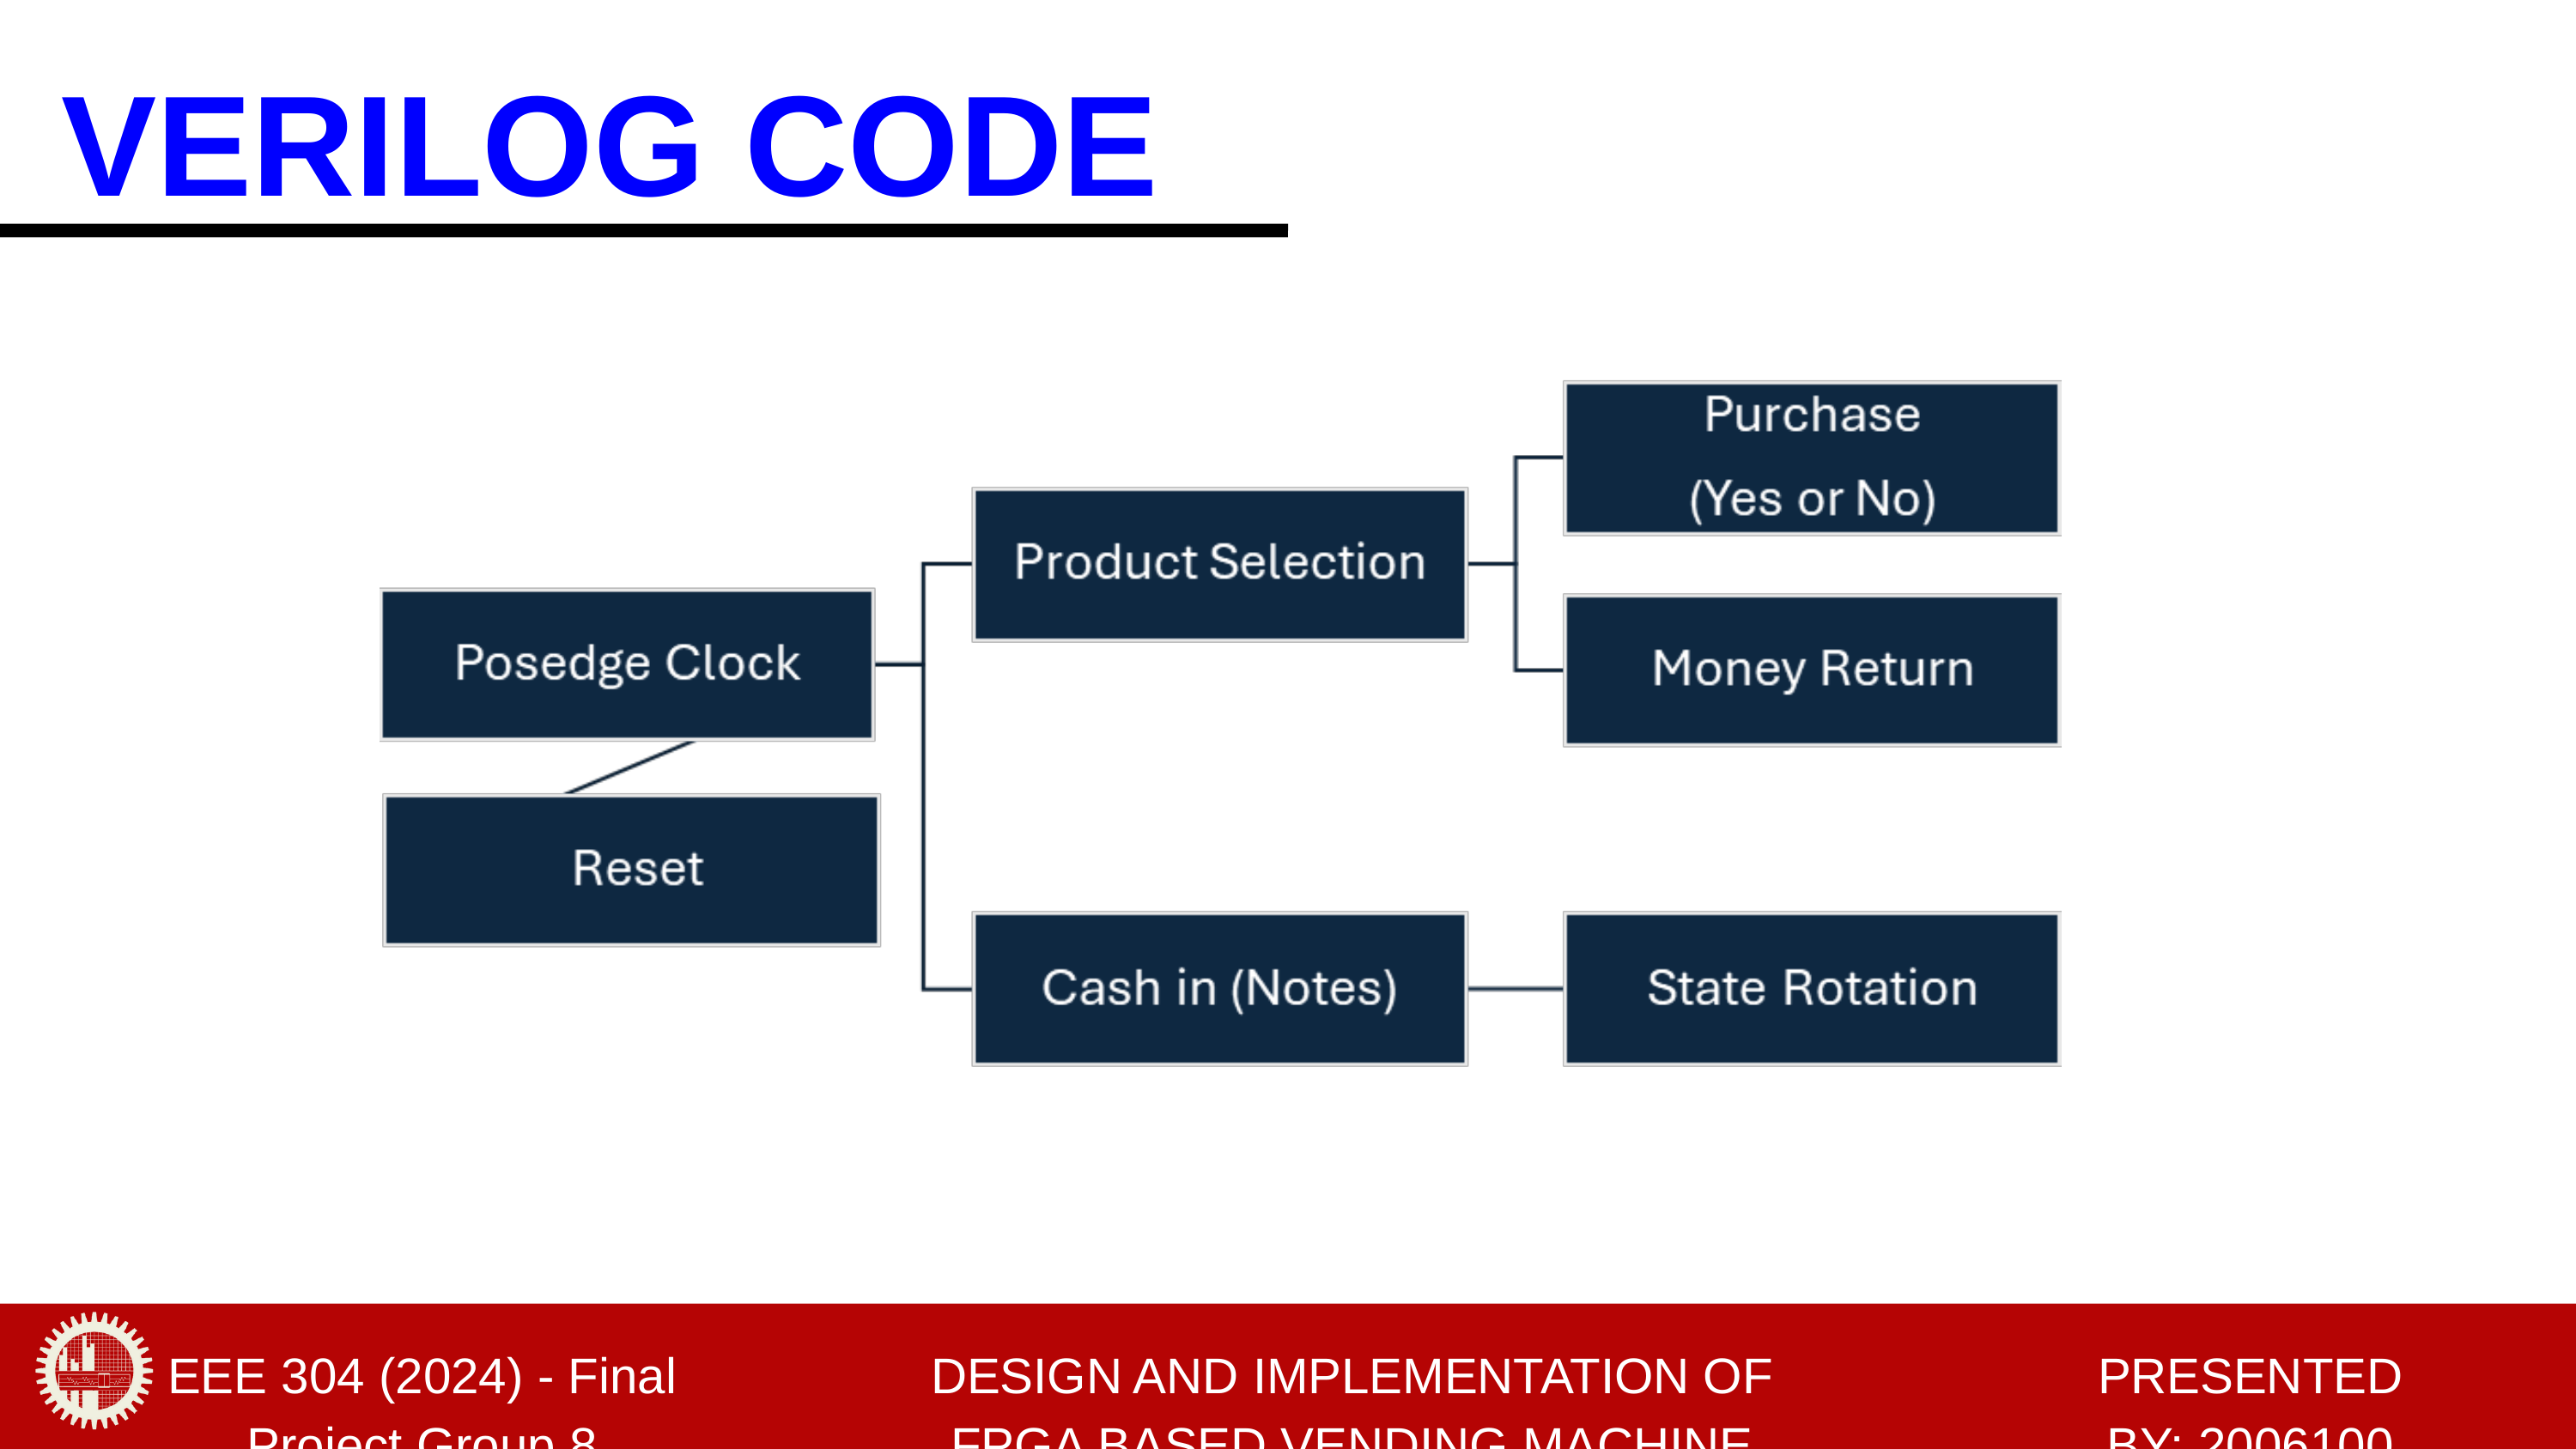

VERILOG CODE

EEE 304 (2024) - Final Project Group 8
DESIGN AND IMPLEMENTATION OF FPGA BASED VENDING MACHINE
PRESENTED BY: 2006100